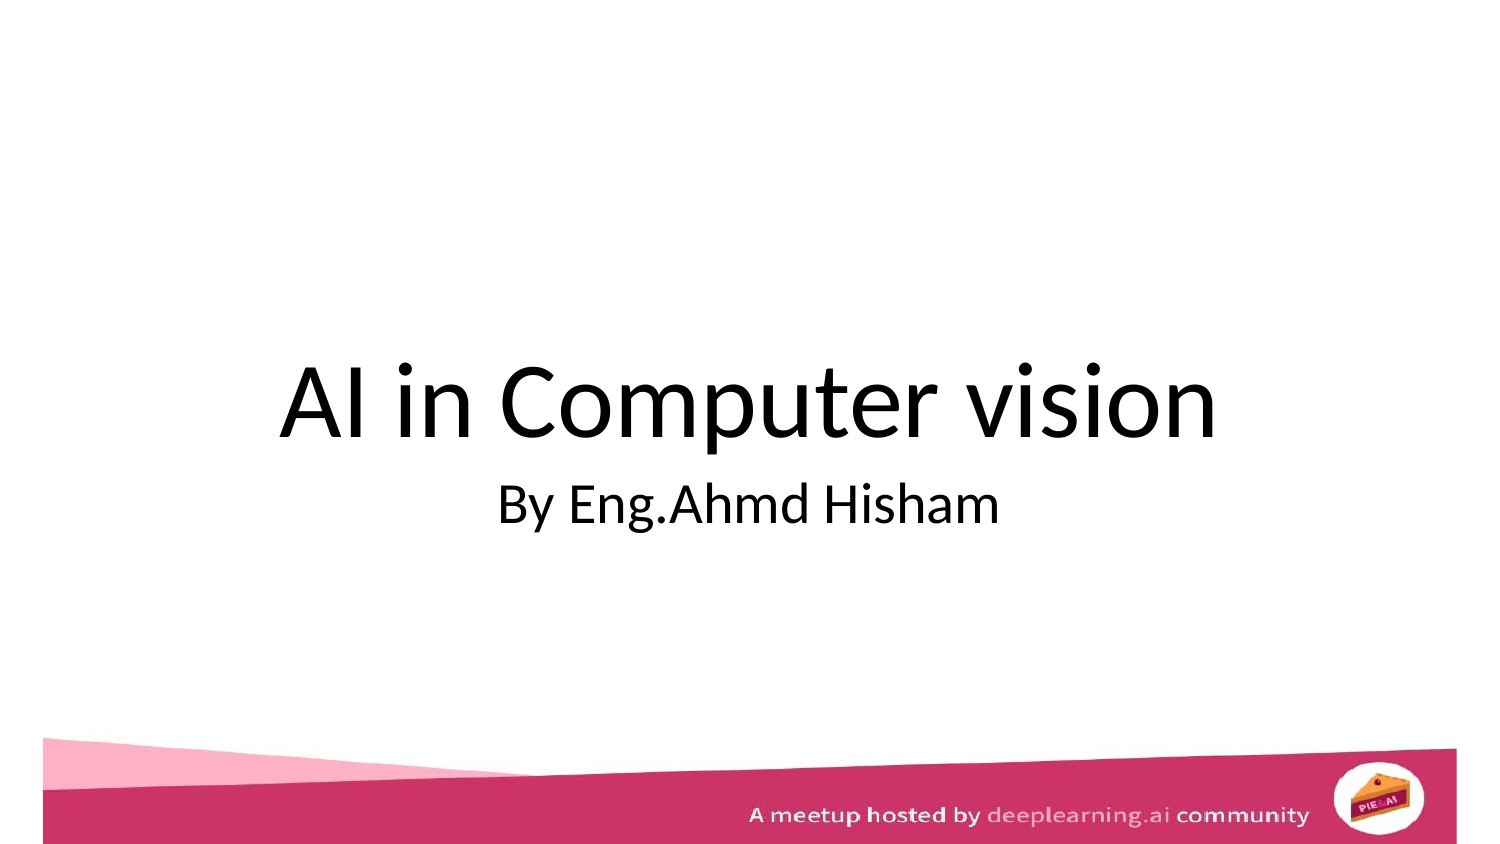

AI in Computer vision
By Eng.Ahmd Hisham